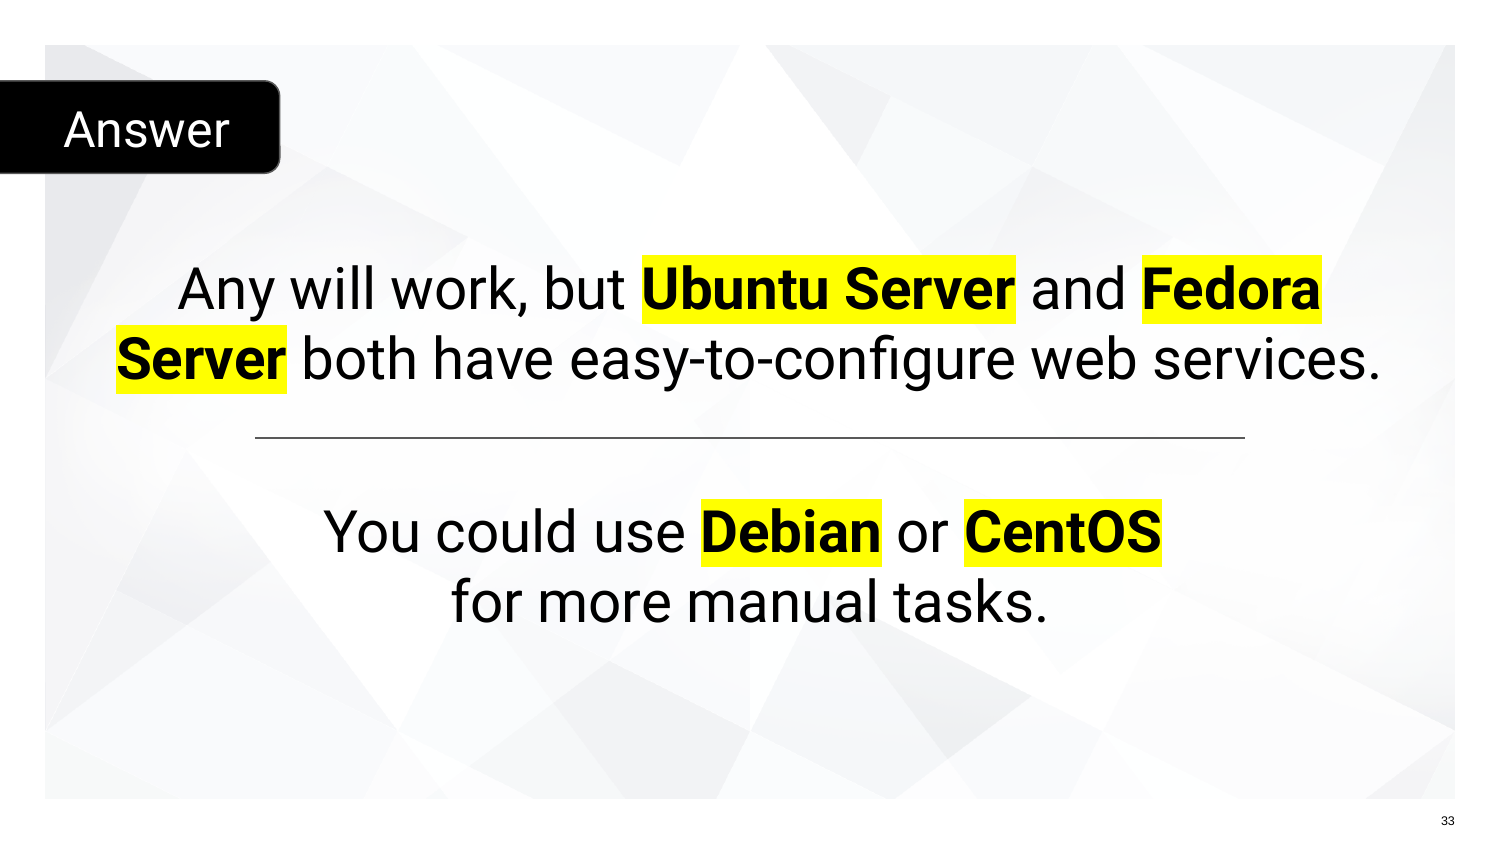

Answer
Any will work, but Ubuntu Server and Fedora Server both have easy-to-configure web services.

You could use Debian or CentOS
for more manual tasks.

33